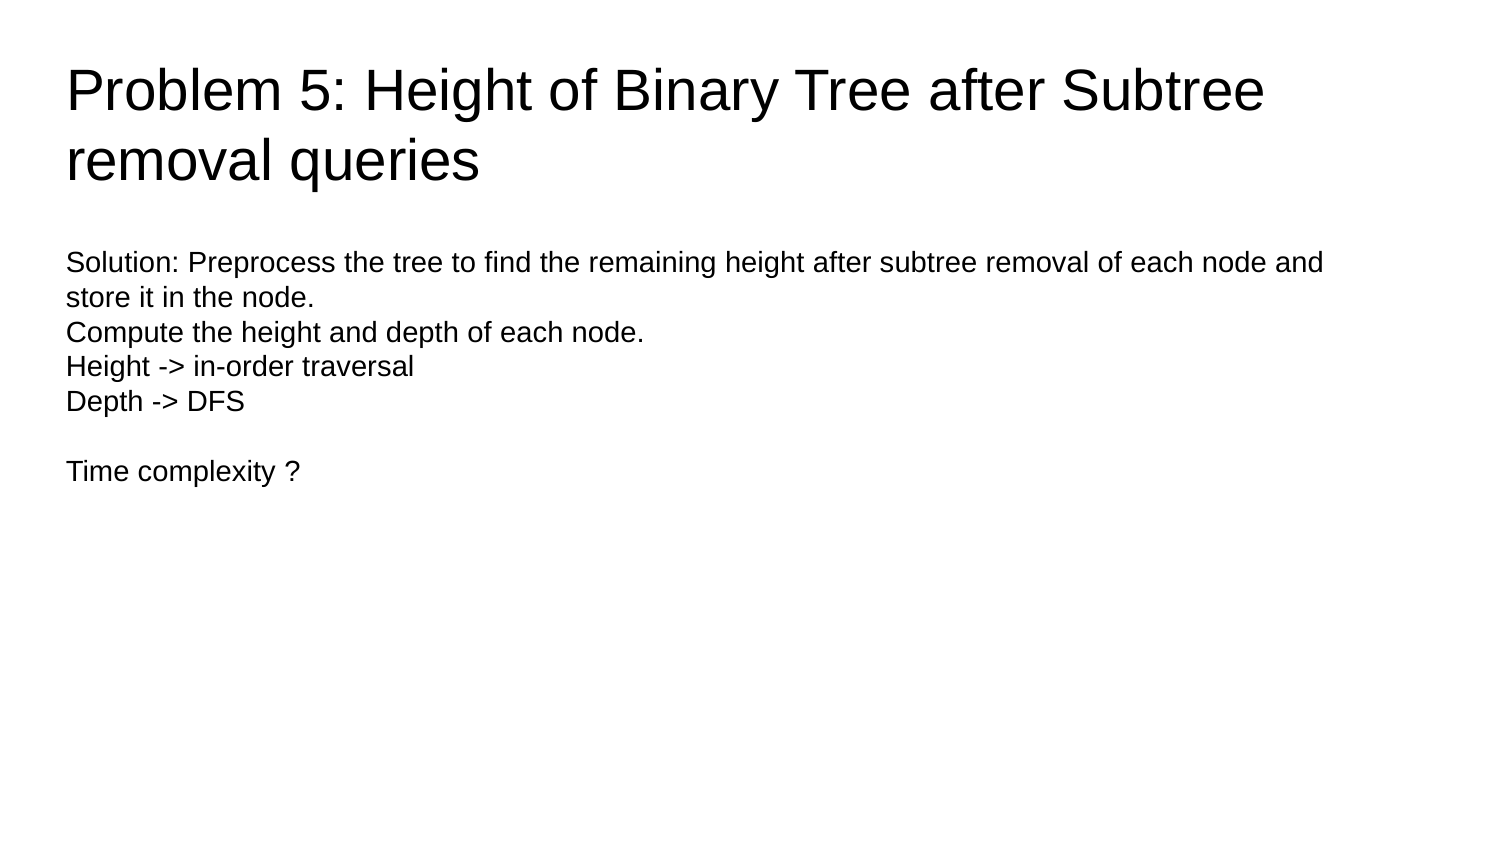

# Problem 5: Height of Binary Tree after Subtree removal queries
Solution: Preprocess the tree to find the remaining height after subtree removal of each node and store it in the node.
Compute the height and depth of each node.
Height -> in-order traversal
Depth -> DFS

Time complexity ?